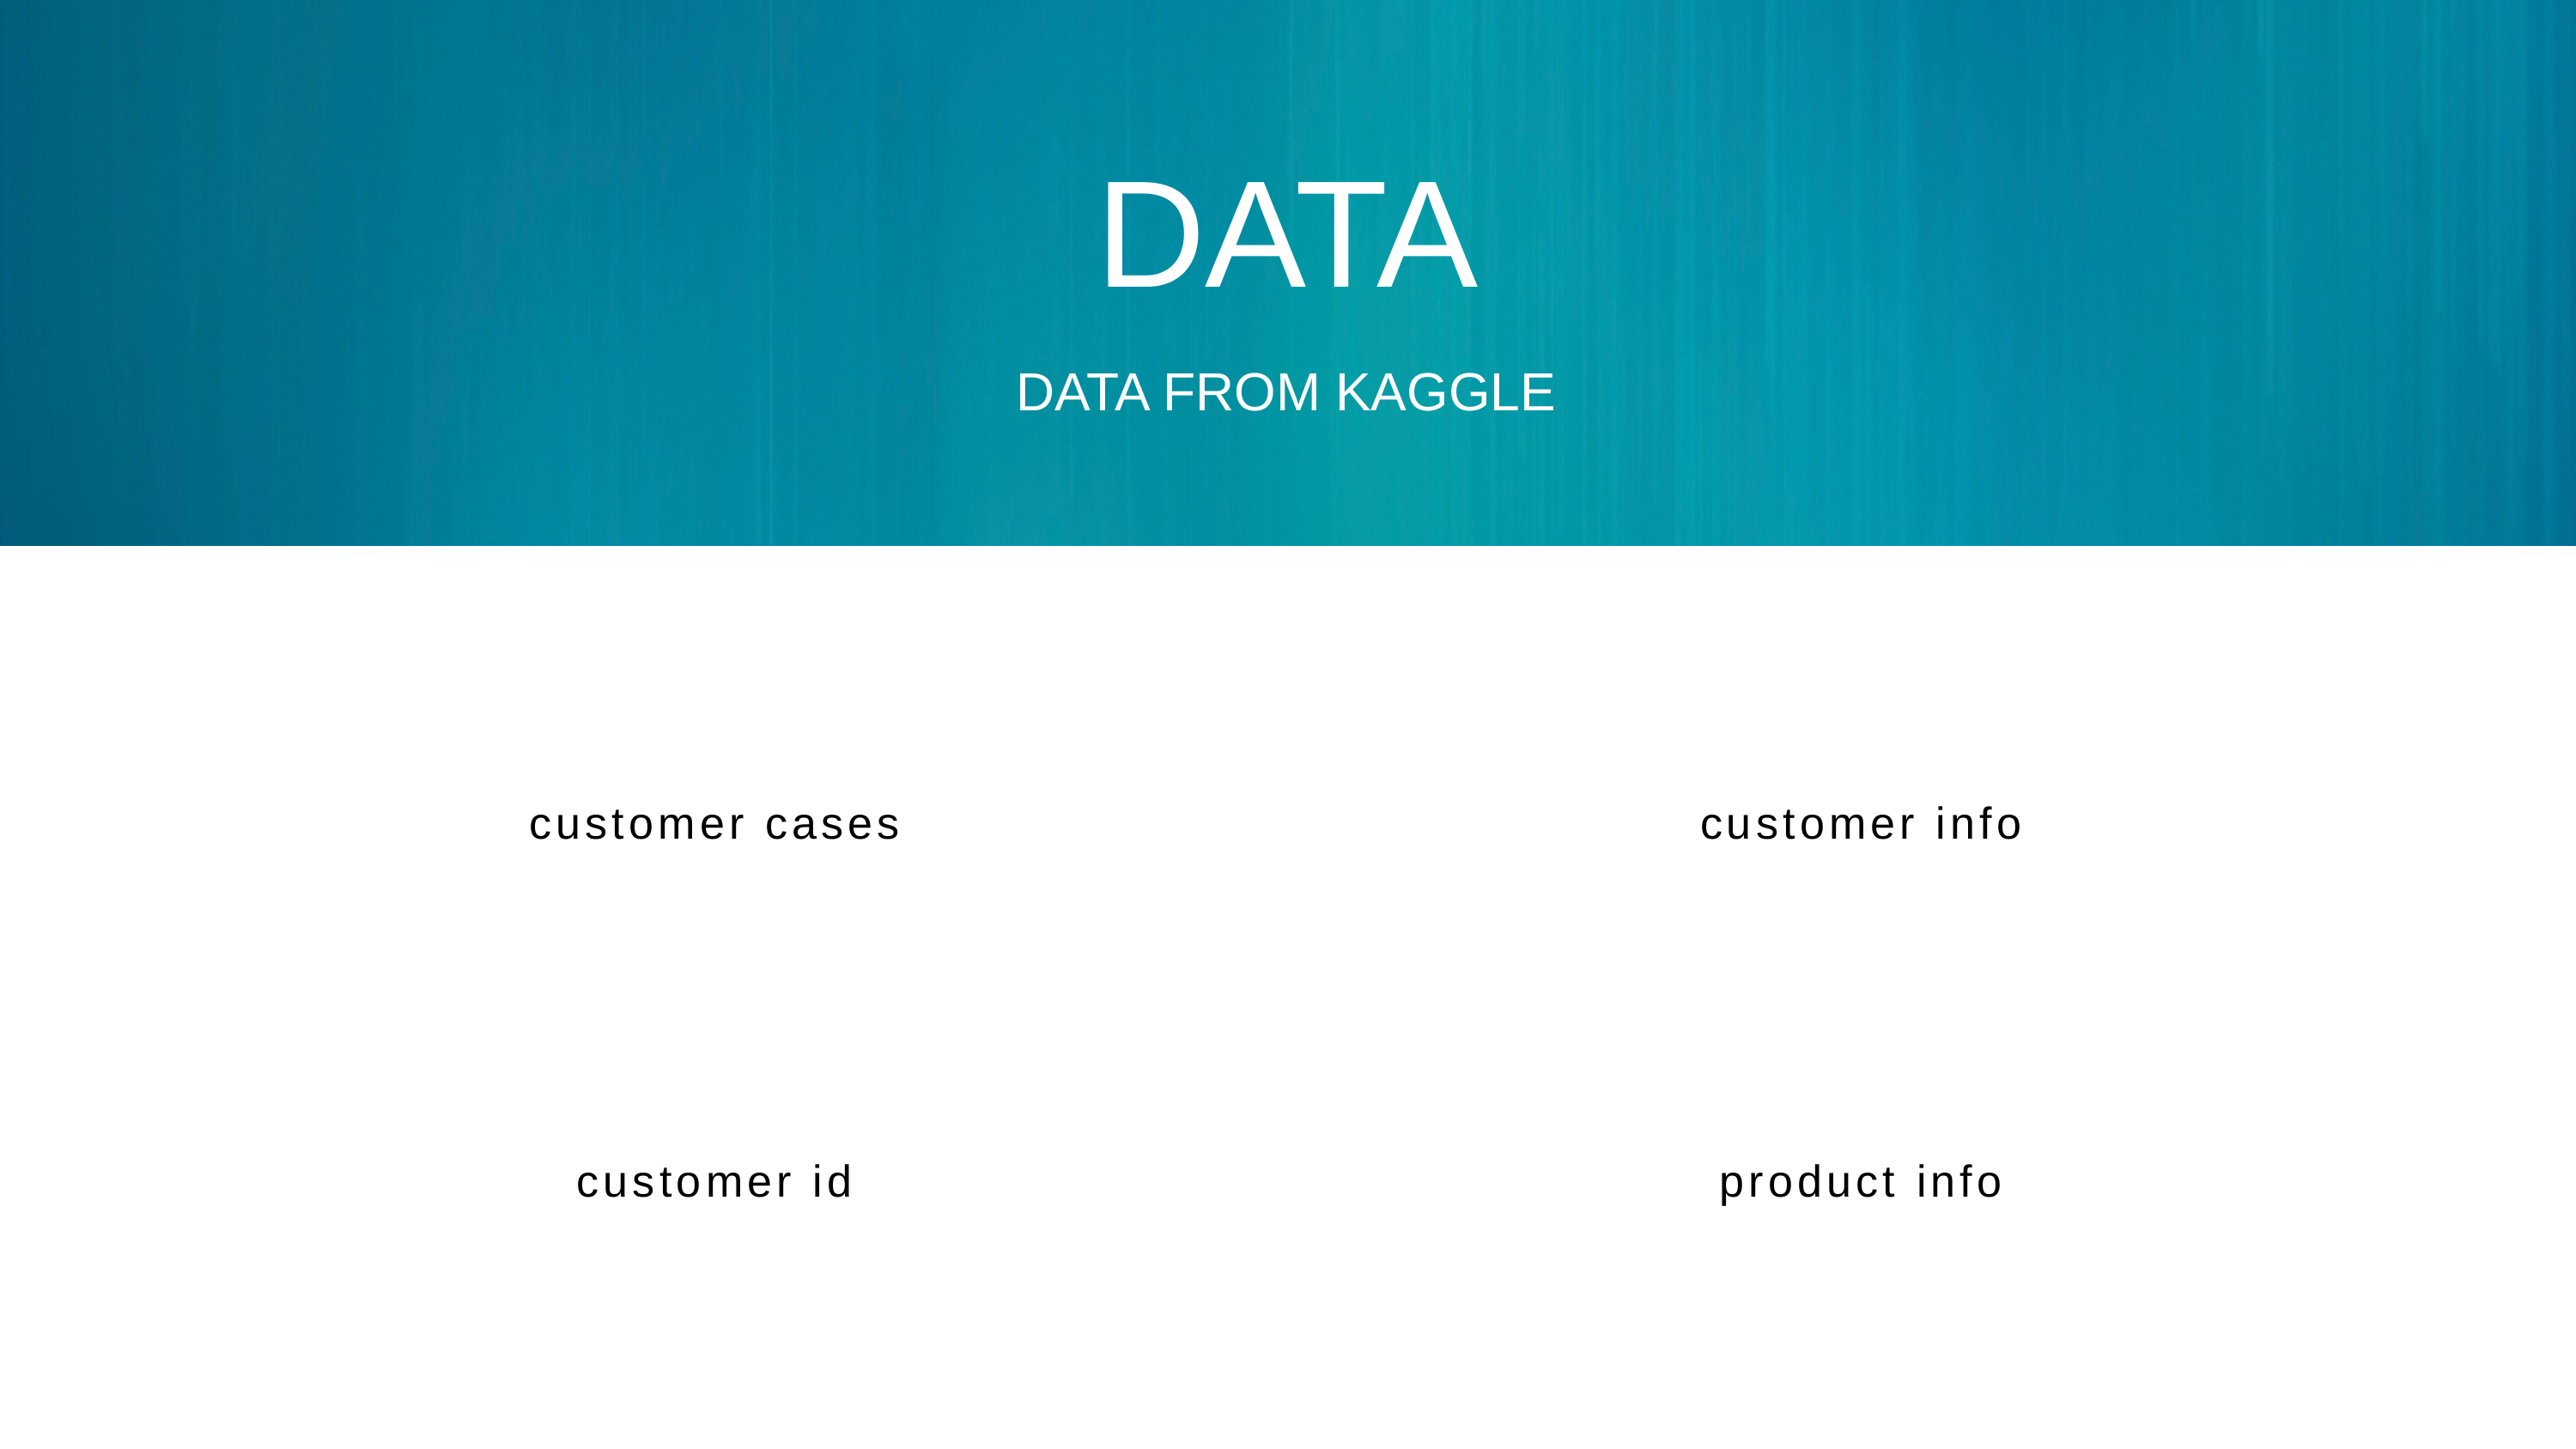

DATA
DATA FROM KAGGLE

customer cases
customer info
customer id
product info